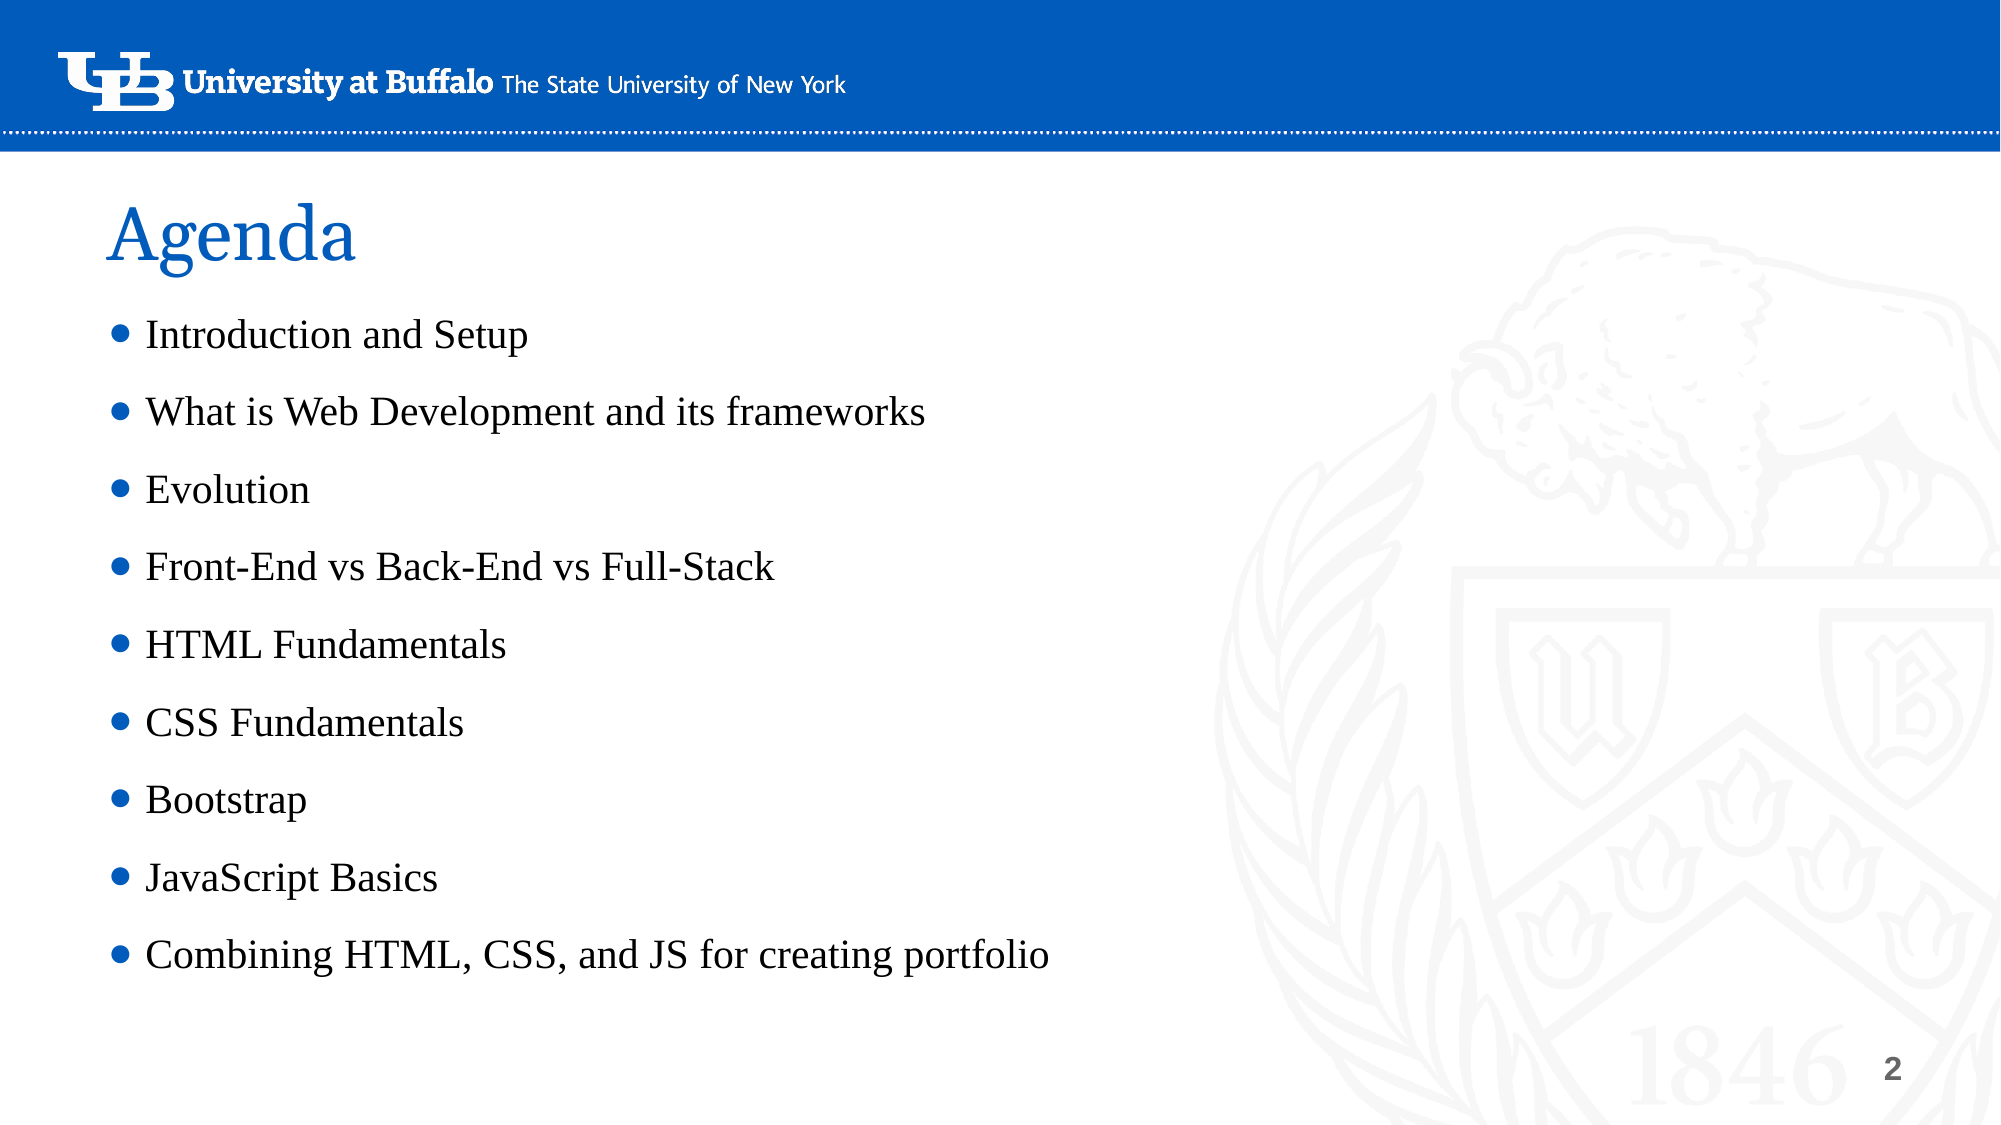

# Agenda
Introduction and Setup
What is Web Development and its frameworks
Evolution
Front-End vs Back-End vs Full-Stack
HTML Fundamentals
CSS Fundamentals
Bootstrap
JavaScript Basics
Combining HTML, CSS, and JS for creating portfolio
2